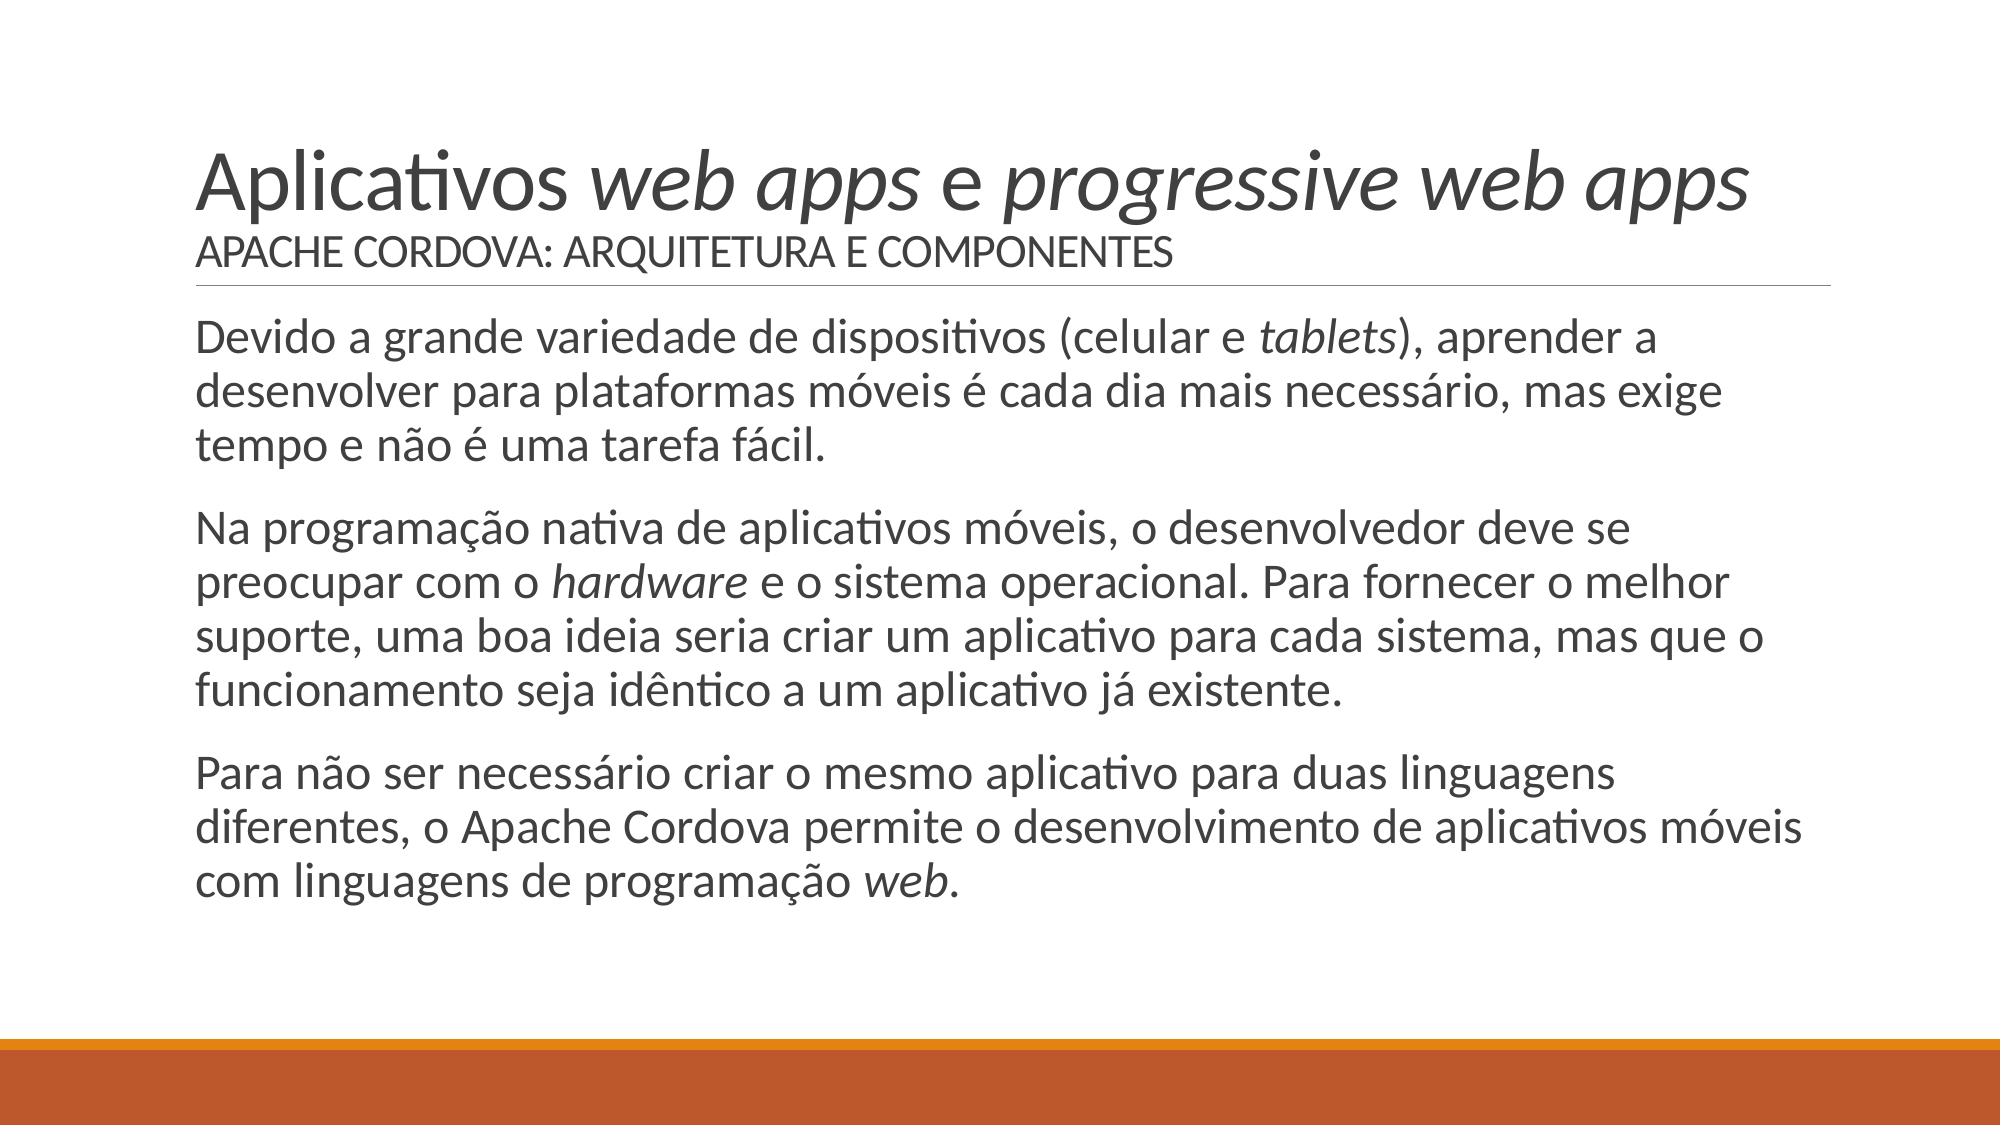

# Aplicativos web apps e progressive web apps APACHE CORDOVA: ARQUITETURA E COMPONENTES
Devido a grande variedade de dispositivos (celular e tablets), aprender a desenvolver para plataformas móveis é cada dia mais necessário, mas exige tempo e não é uma tarefa fácil.
Na programação nativa de aplicativos móveis, o desenvolvedor deve se preocupar com o hardware e o sistema operacional. Para fornecer o melhor suporte, uma boa ideia seria criar um aplicativo para cada sistema, mas que o funcionamento seja idêntico a um aplicativo já existente.
Para não ser necessário criar o mesmo aplicativo para duas linguagens diferentes, o Apache Cordova permite o desenvolvimento de aplicativos móveis com linguagens de programação web.